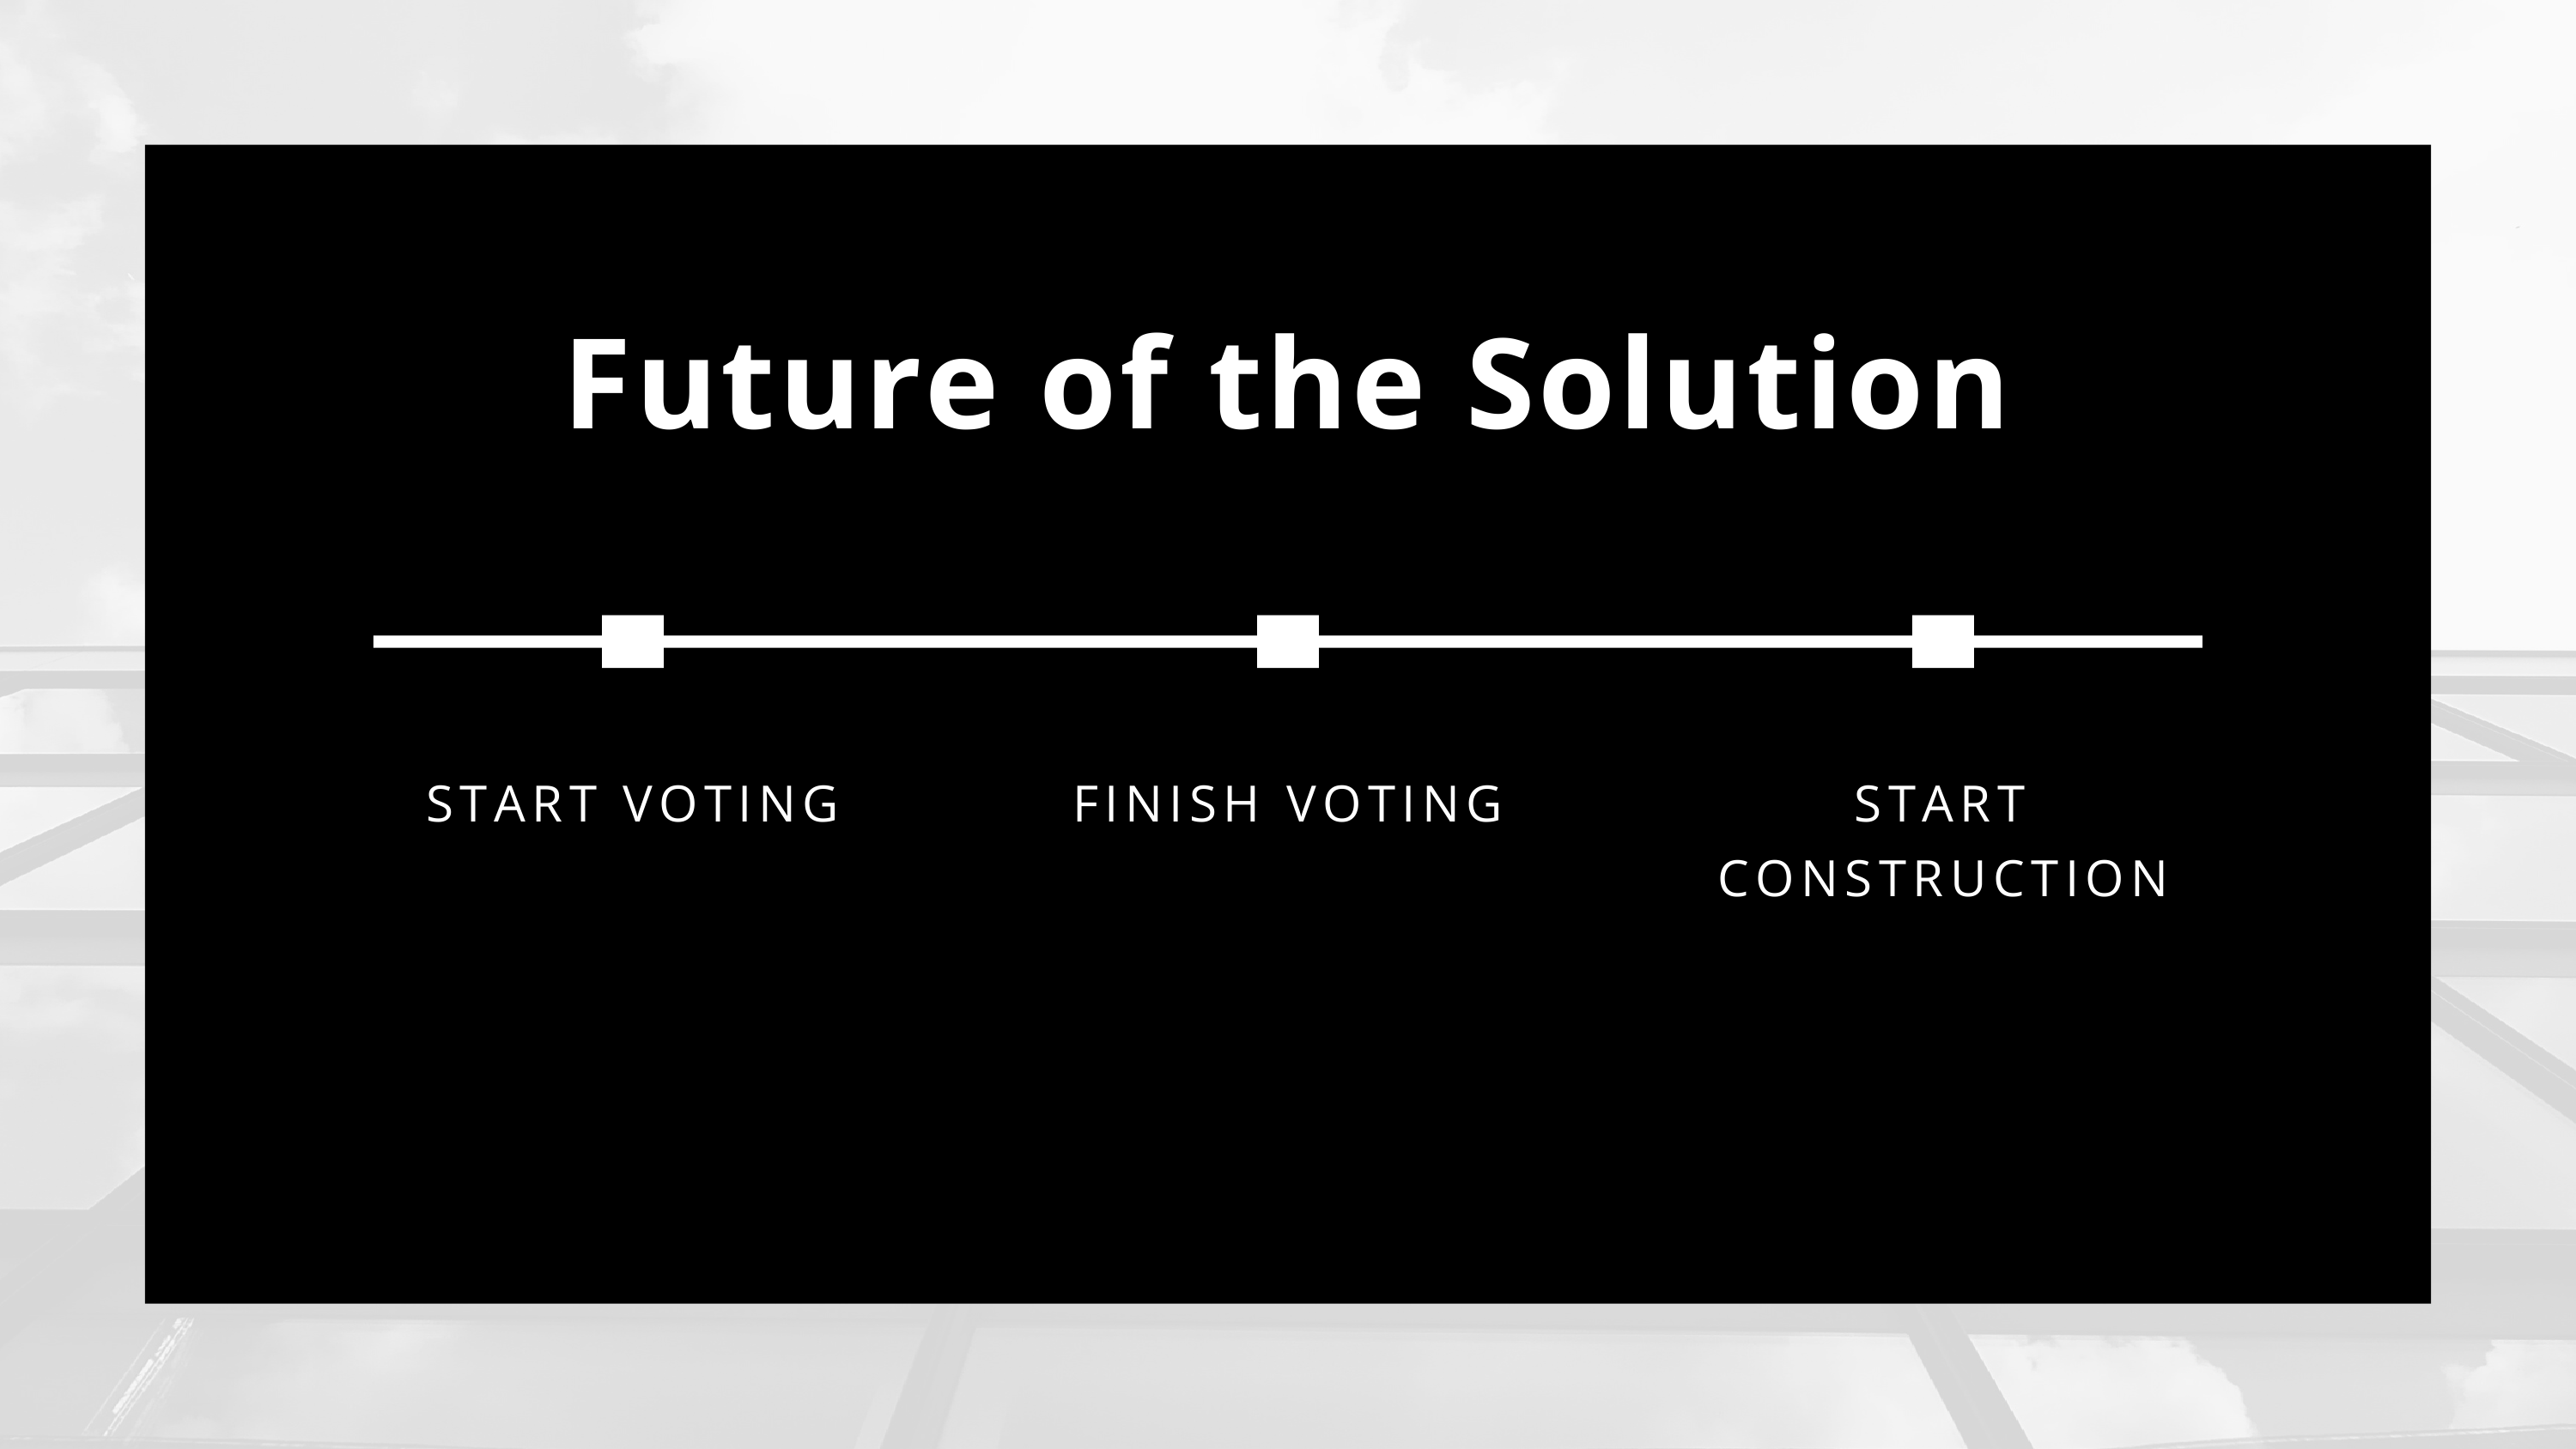

Future of the Solution

START VOTING

FINISH VOTING

START CONSTRUCTION